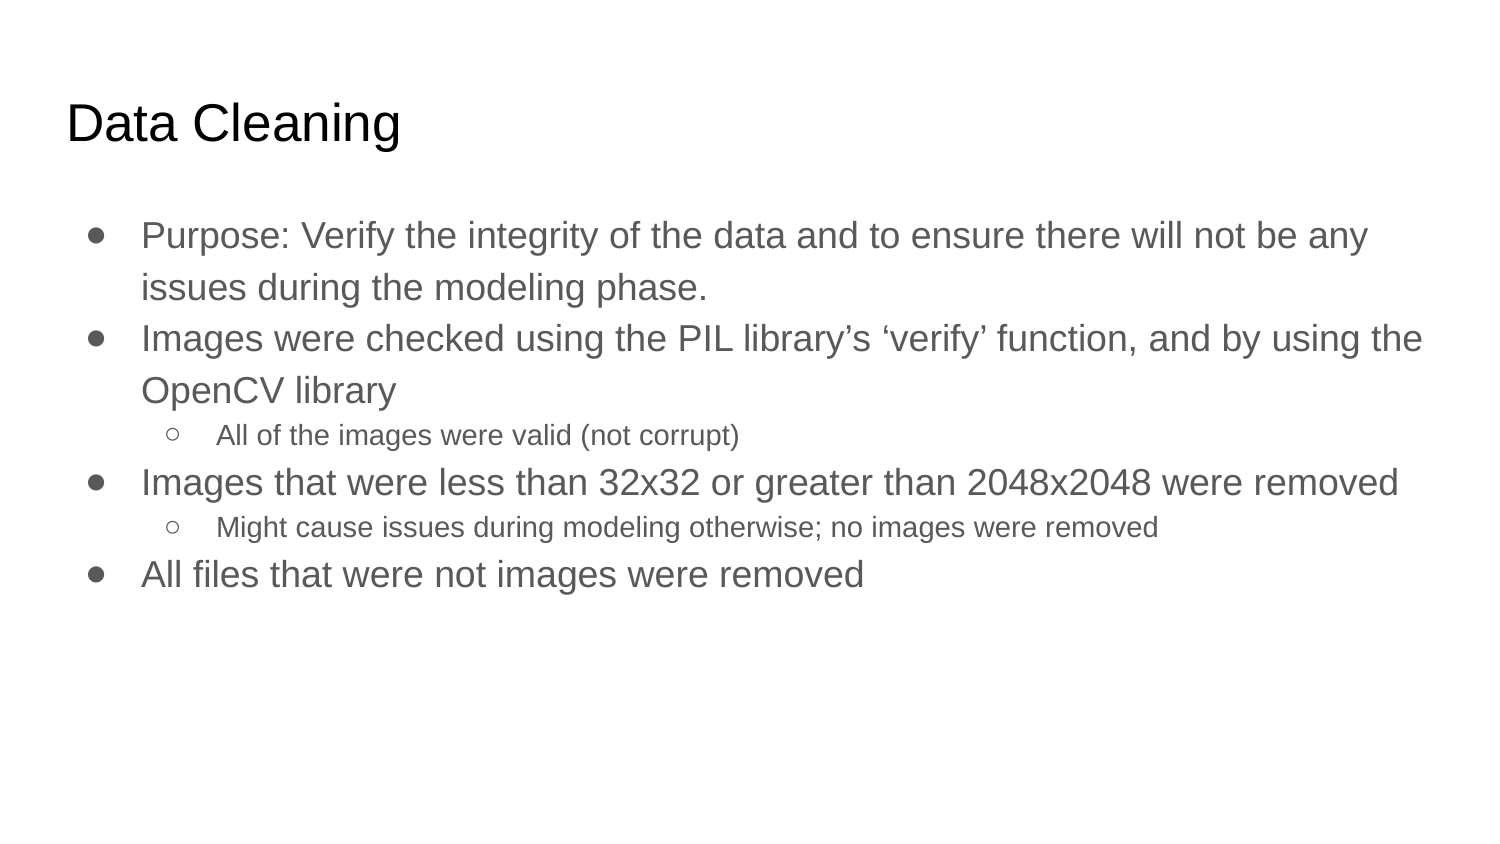

# Data Cleaning
Purpose: Verify the integrity of the data and to ensure there will not be any issues during the modeling phase.
Images were checked using the PIL library’s ‘verify’ function, and by using the OpenCV library
All of the images were valid (not corrupt)
Images that were less than 32x32 or greater than 2048x2048 were removed
Might cause issues during modeling otherwise; no images were removed
All files that were not images were removed